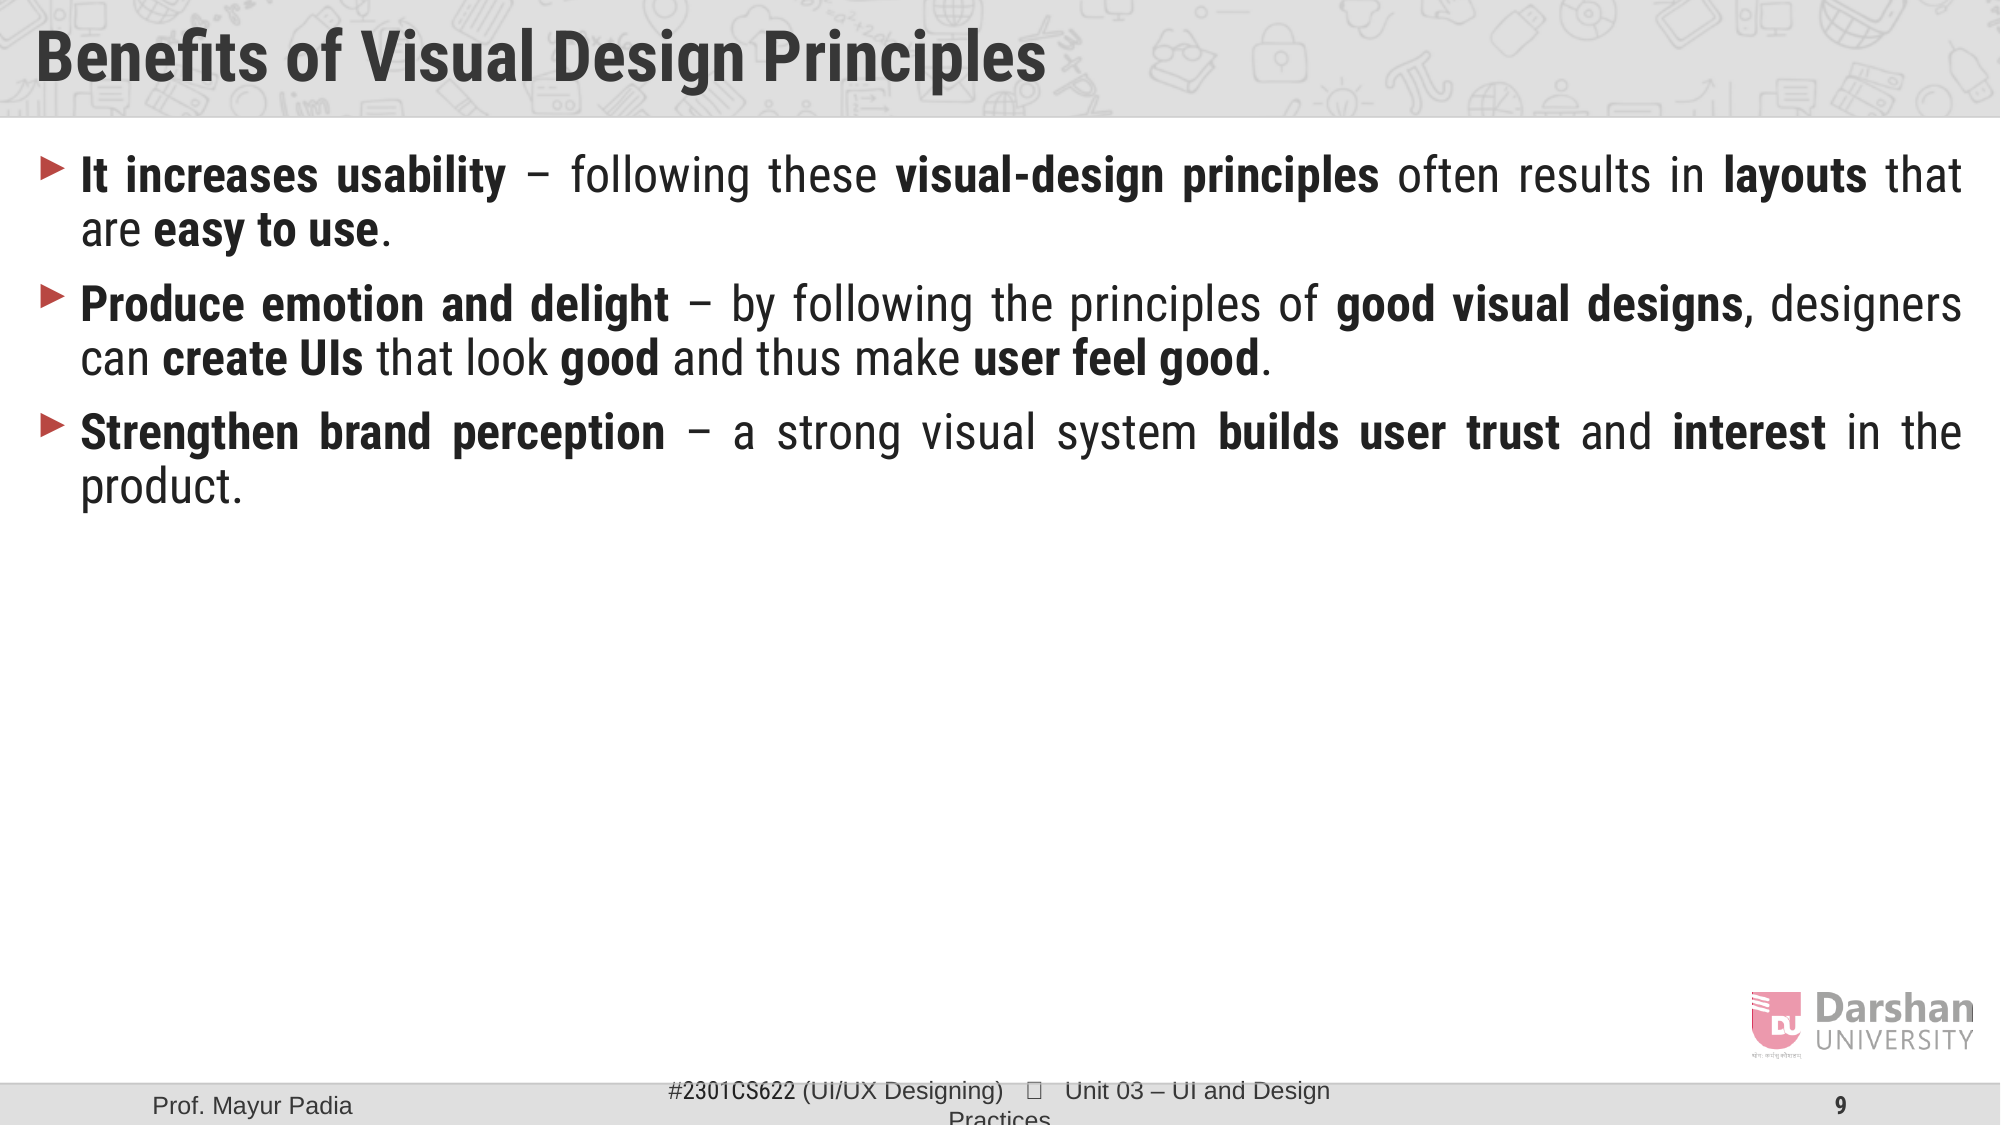

# Benefits of Visual Design Principles
It increases usability – following these visual-design principles often results in layouts that are easy to use.
Produce emotion and delight – by following the principles of good visual designs, designers can create UIs that look good and thus make user feel good.
Strengthen brand perception – a strong visual system builds user trust and interest in the product.